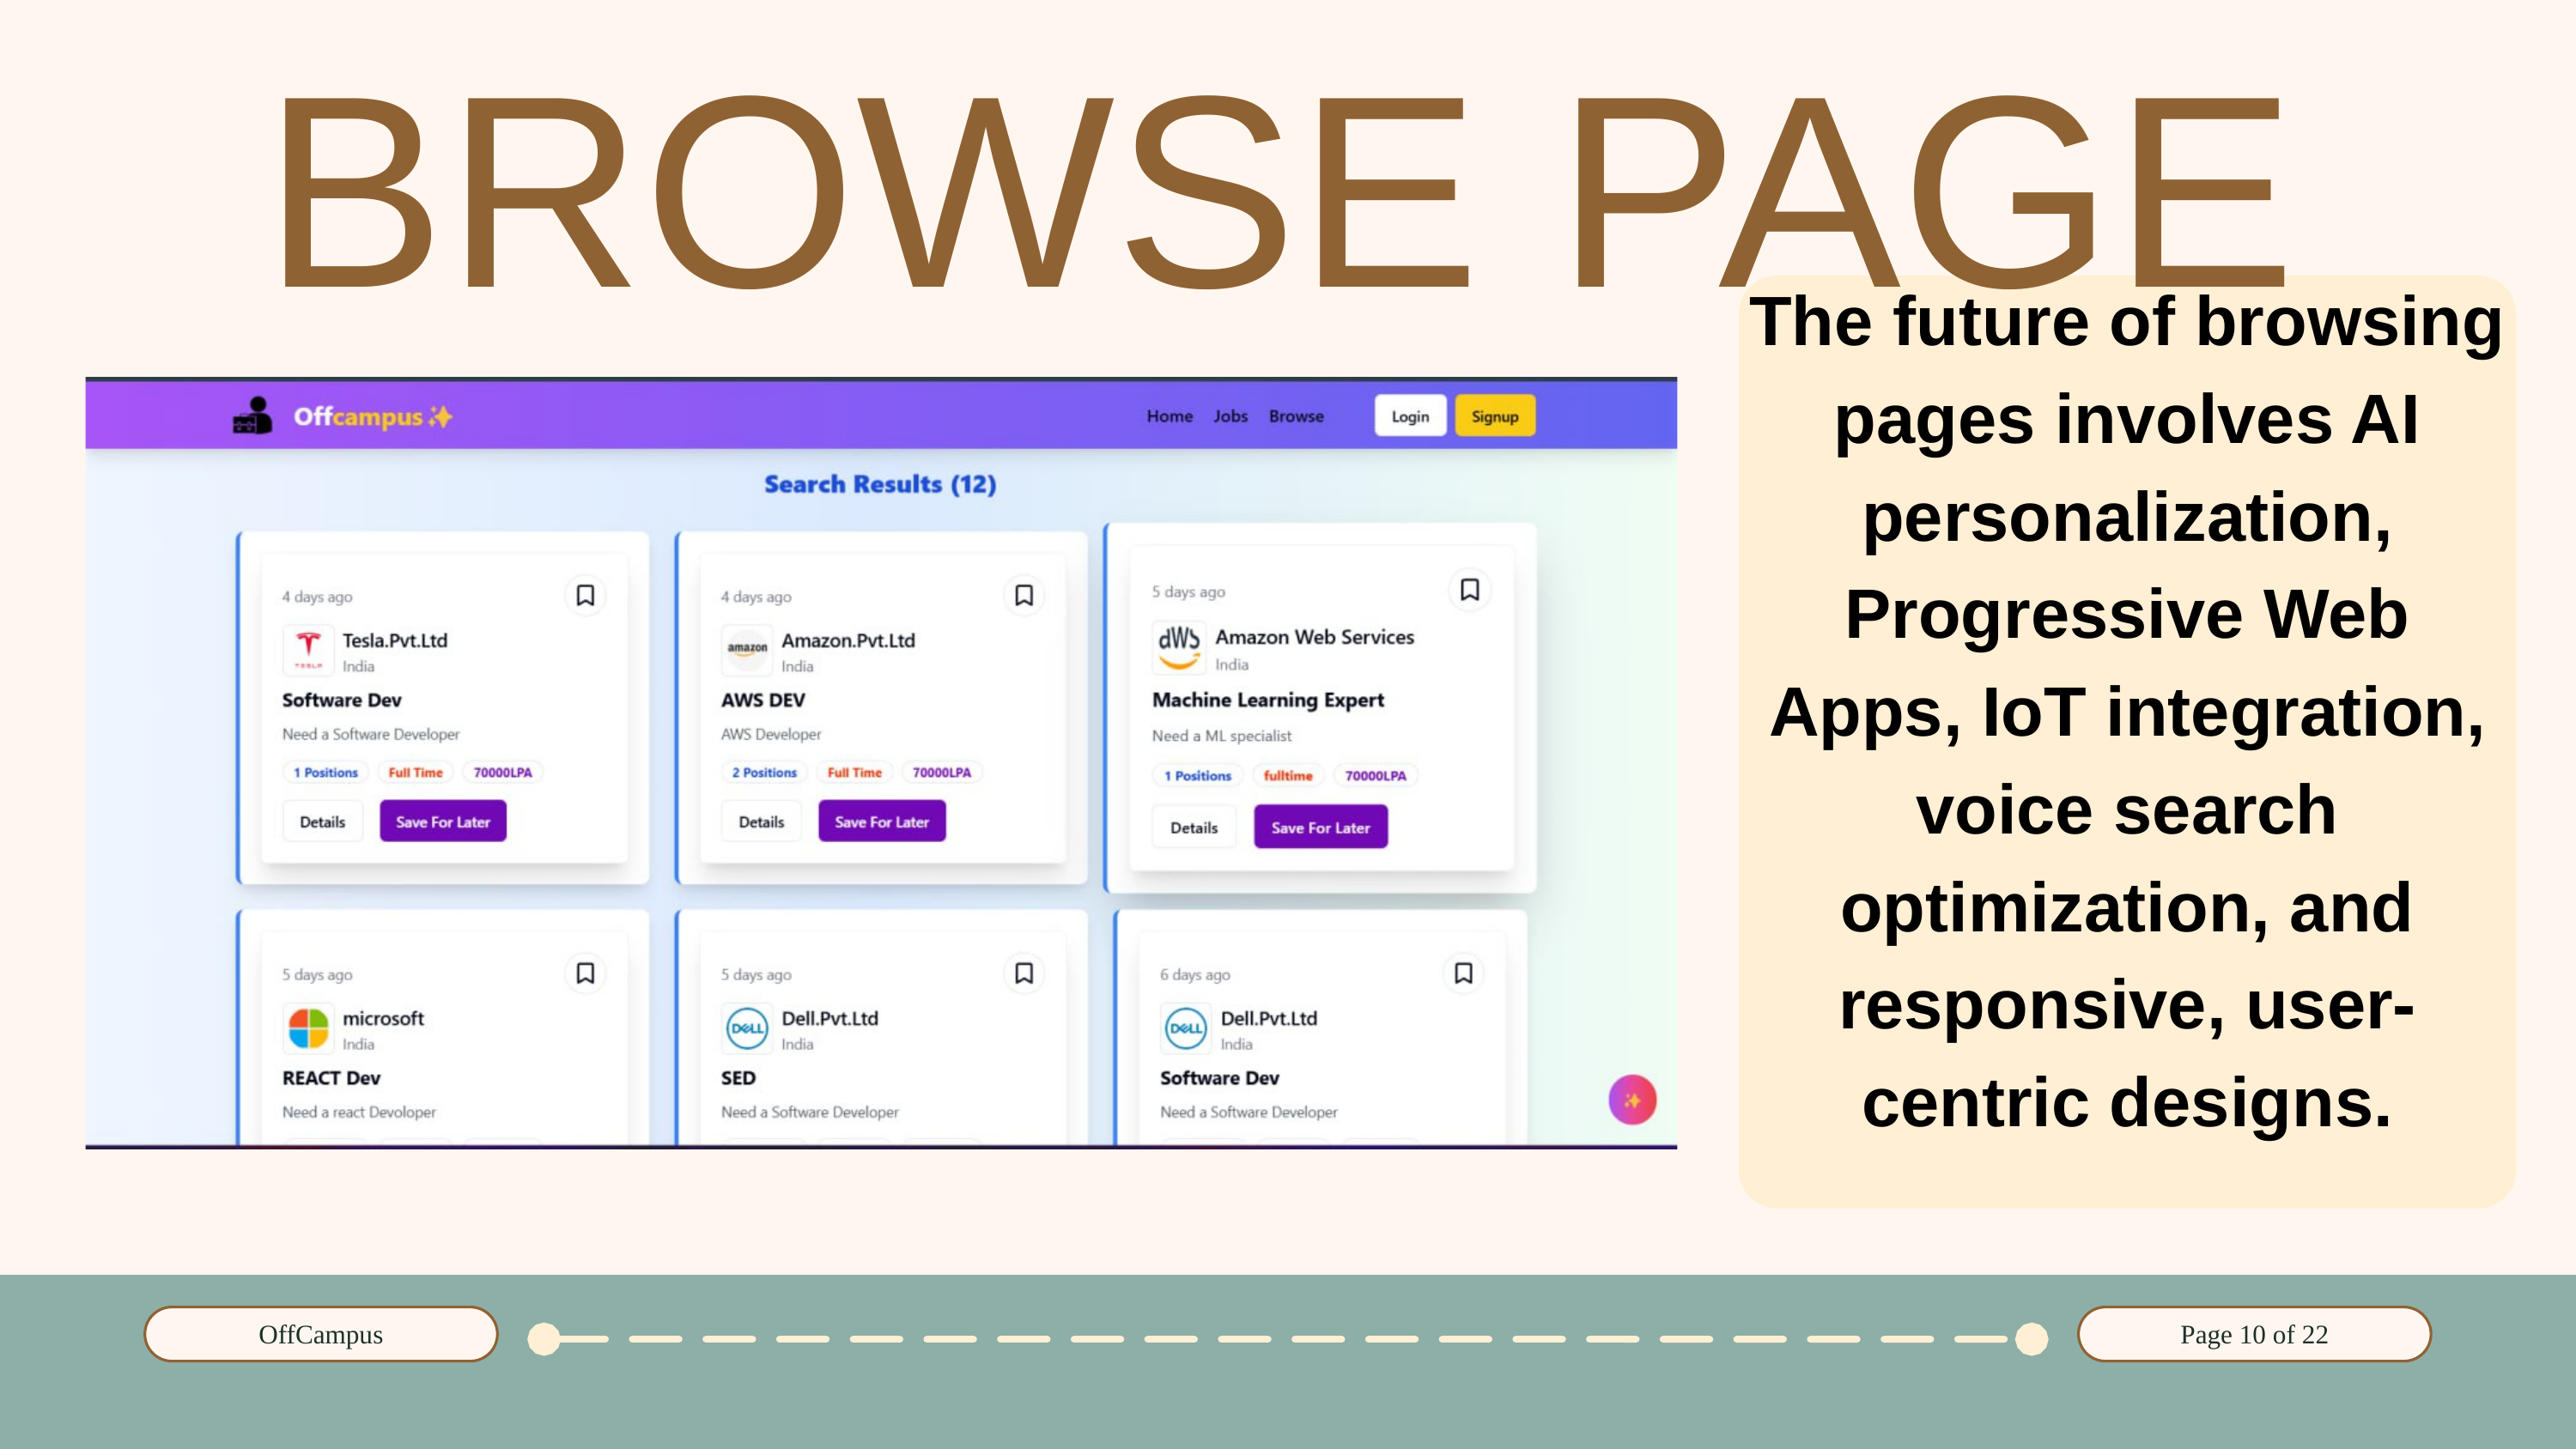

BROWSE PAGE

The future of browsing pages involves AI personalization, Progressive Web Apps, IoT integration, voice search optimization, and responsive, user-centric designs.

OffCampus
Page 10 of 22